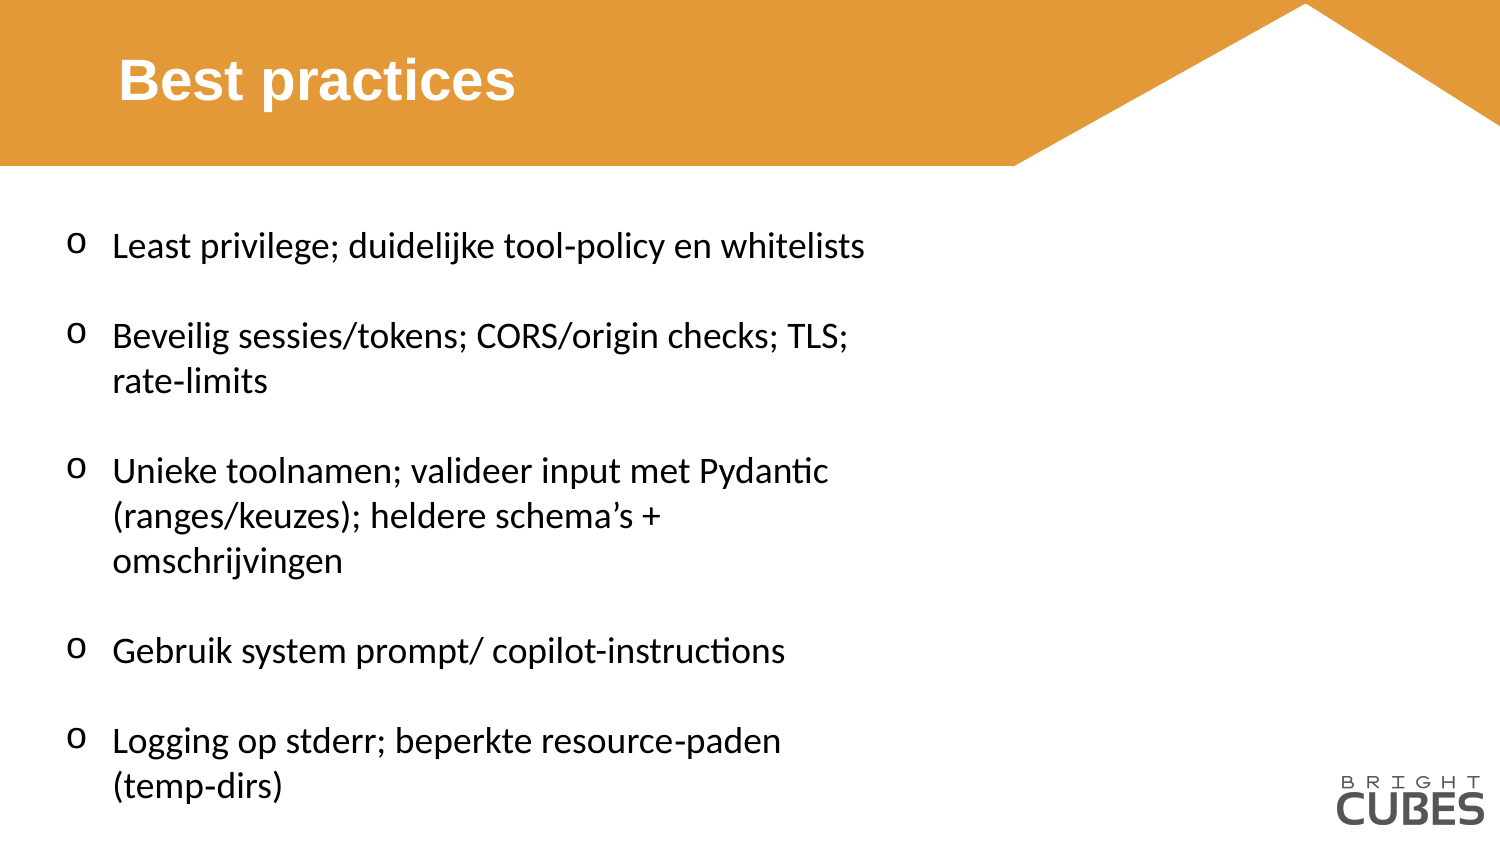

# Best practices

Least privilege; duidelijke tool‑policy en whitelists

Beveilig sessies/tokens; CORS/origin checks; TLS; rate‑limits

Unieke toolnamen; valideer input met Pydantic (ranges/keuzes); heldere schema’s + omschrijvingen

Gebruik system prompt/ copilot-instructions

Logging op stderr; beperkte resource‑paden (temp‑dirs)